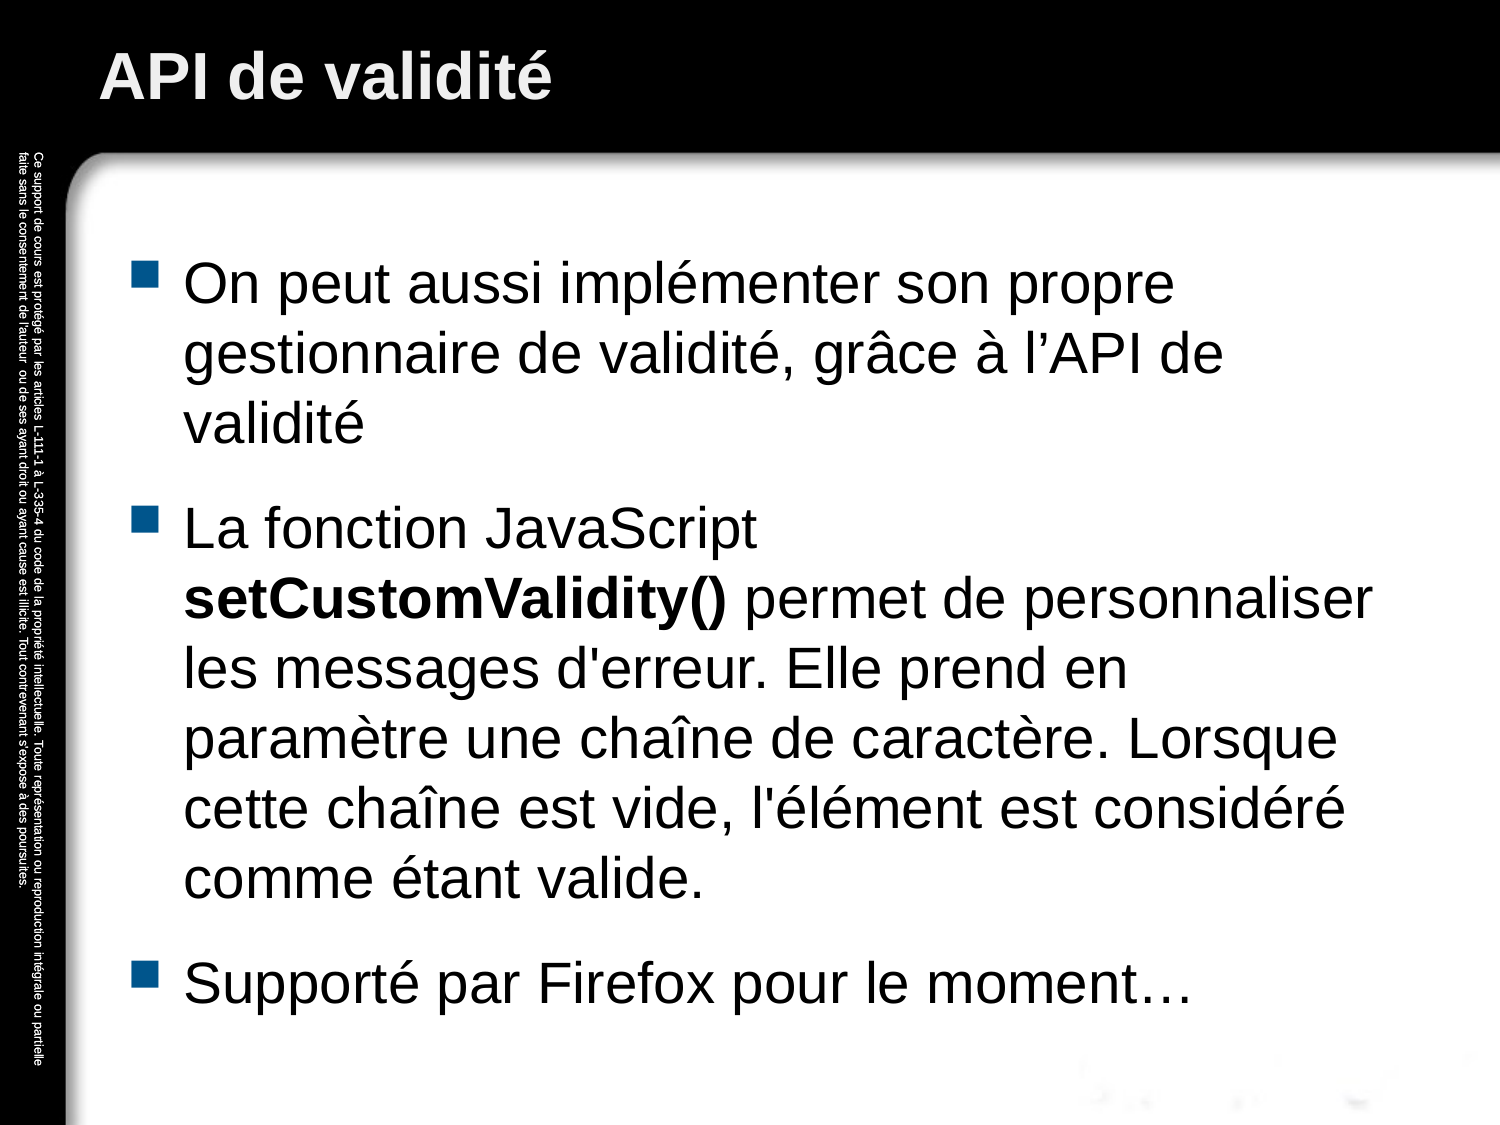

# API de validité
On peut aussi implémenter son propre gestionnaire de validité, grâce à l’API de validité
La fonction JavaScript setCustomValidity() permet de personnaliser les messages d'erreur. Elle prend en paramètre une chaîne de caractère. Lorsque cette chaîne est vide, l'élément est considéré comme étant valide.
Supporté par Firefox pour le moment…